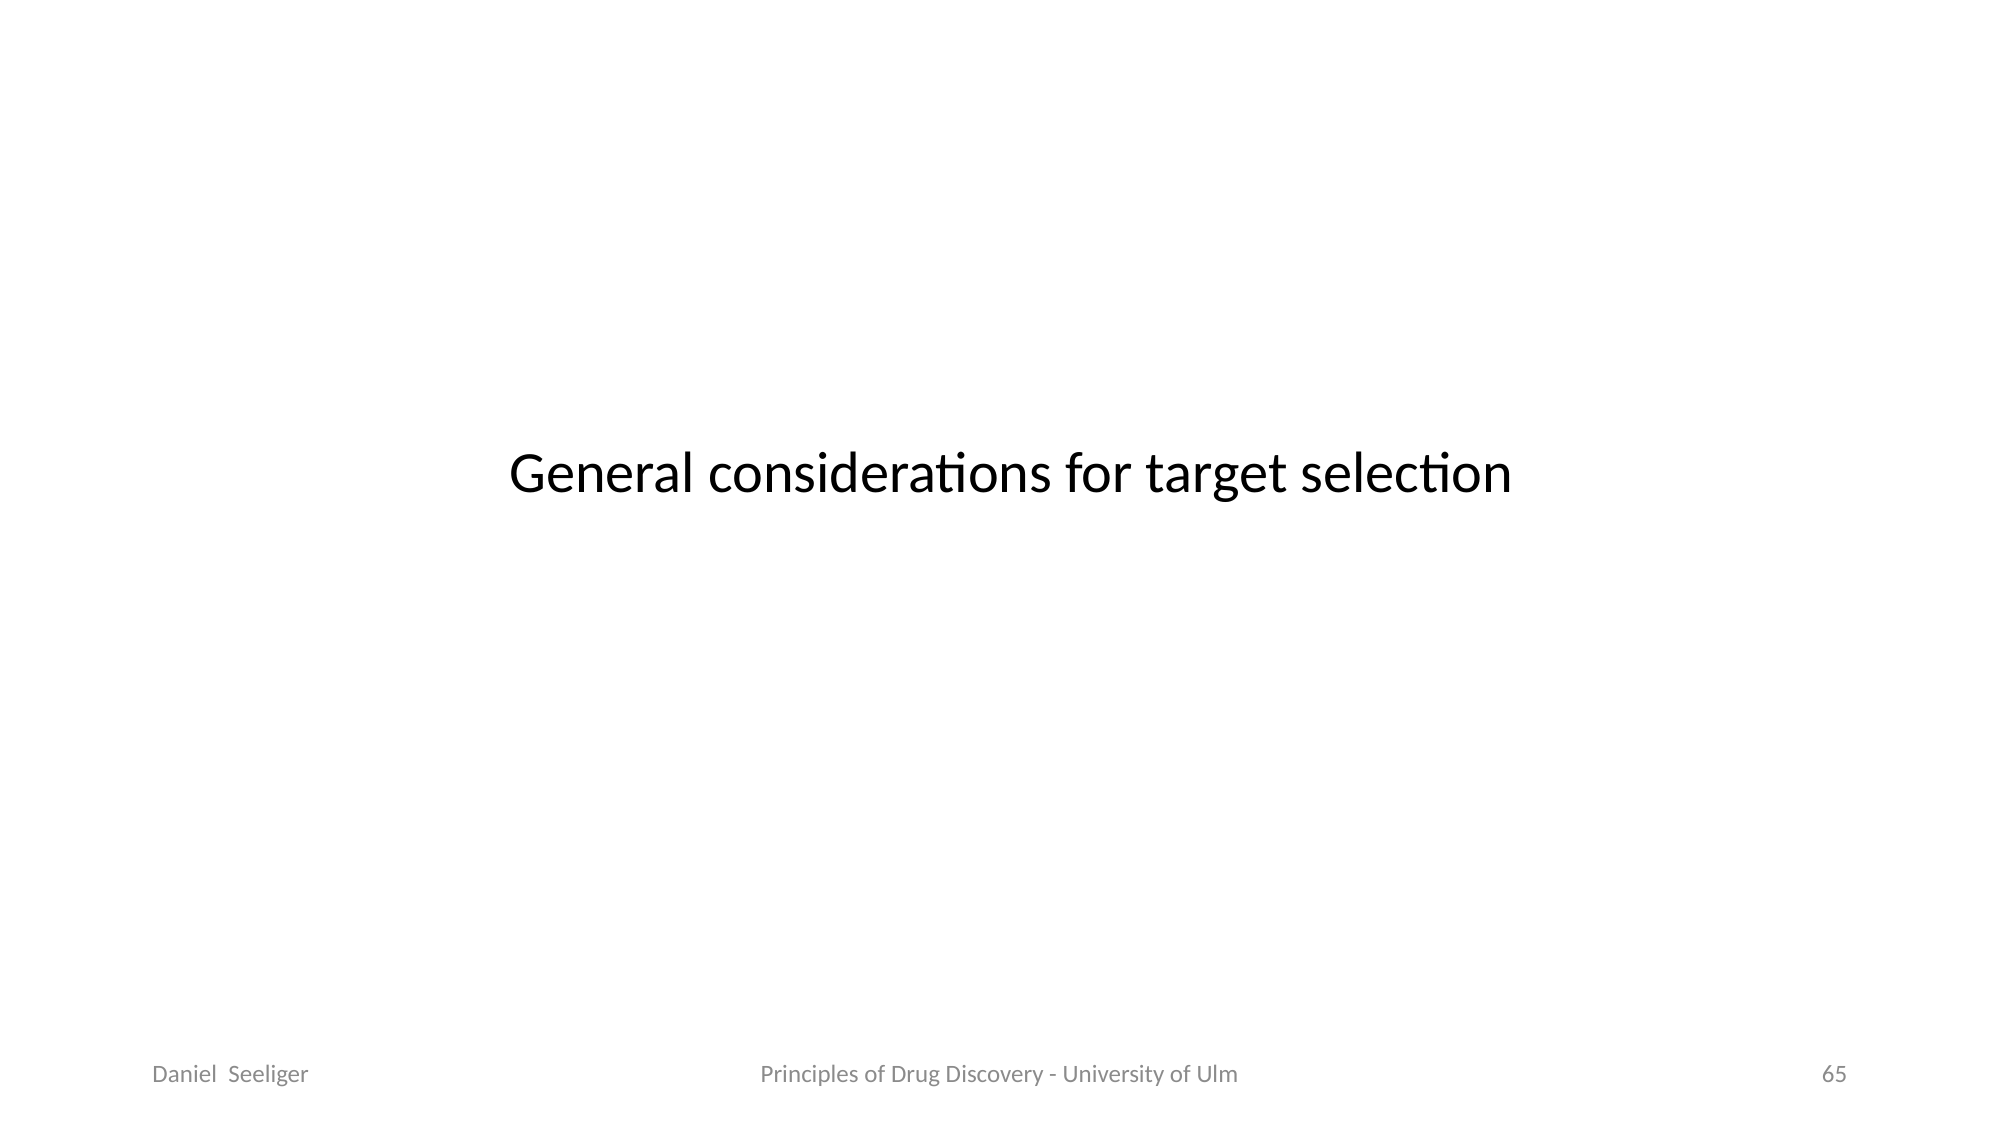

General considerations for target selection
Daniel  Seeliger
Principles of Drug Discovery - University of Ulm
65